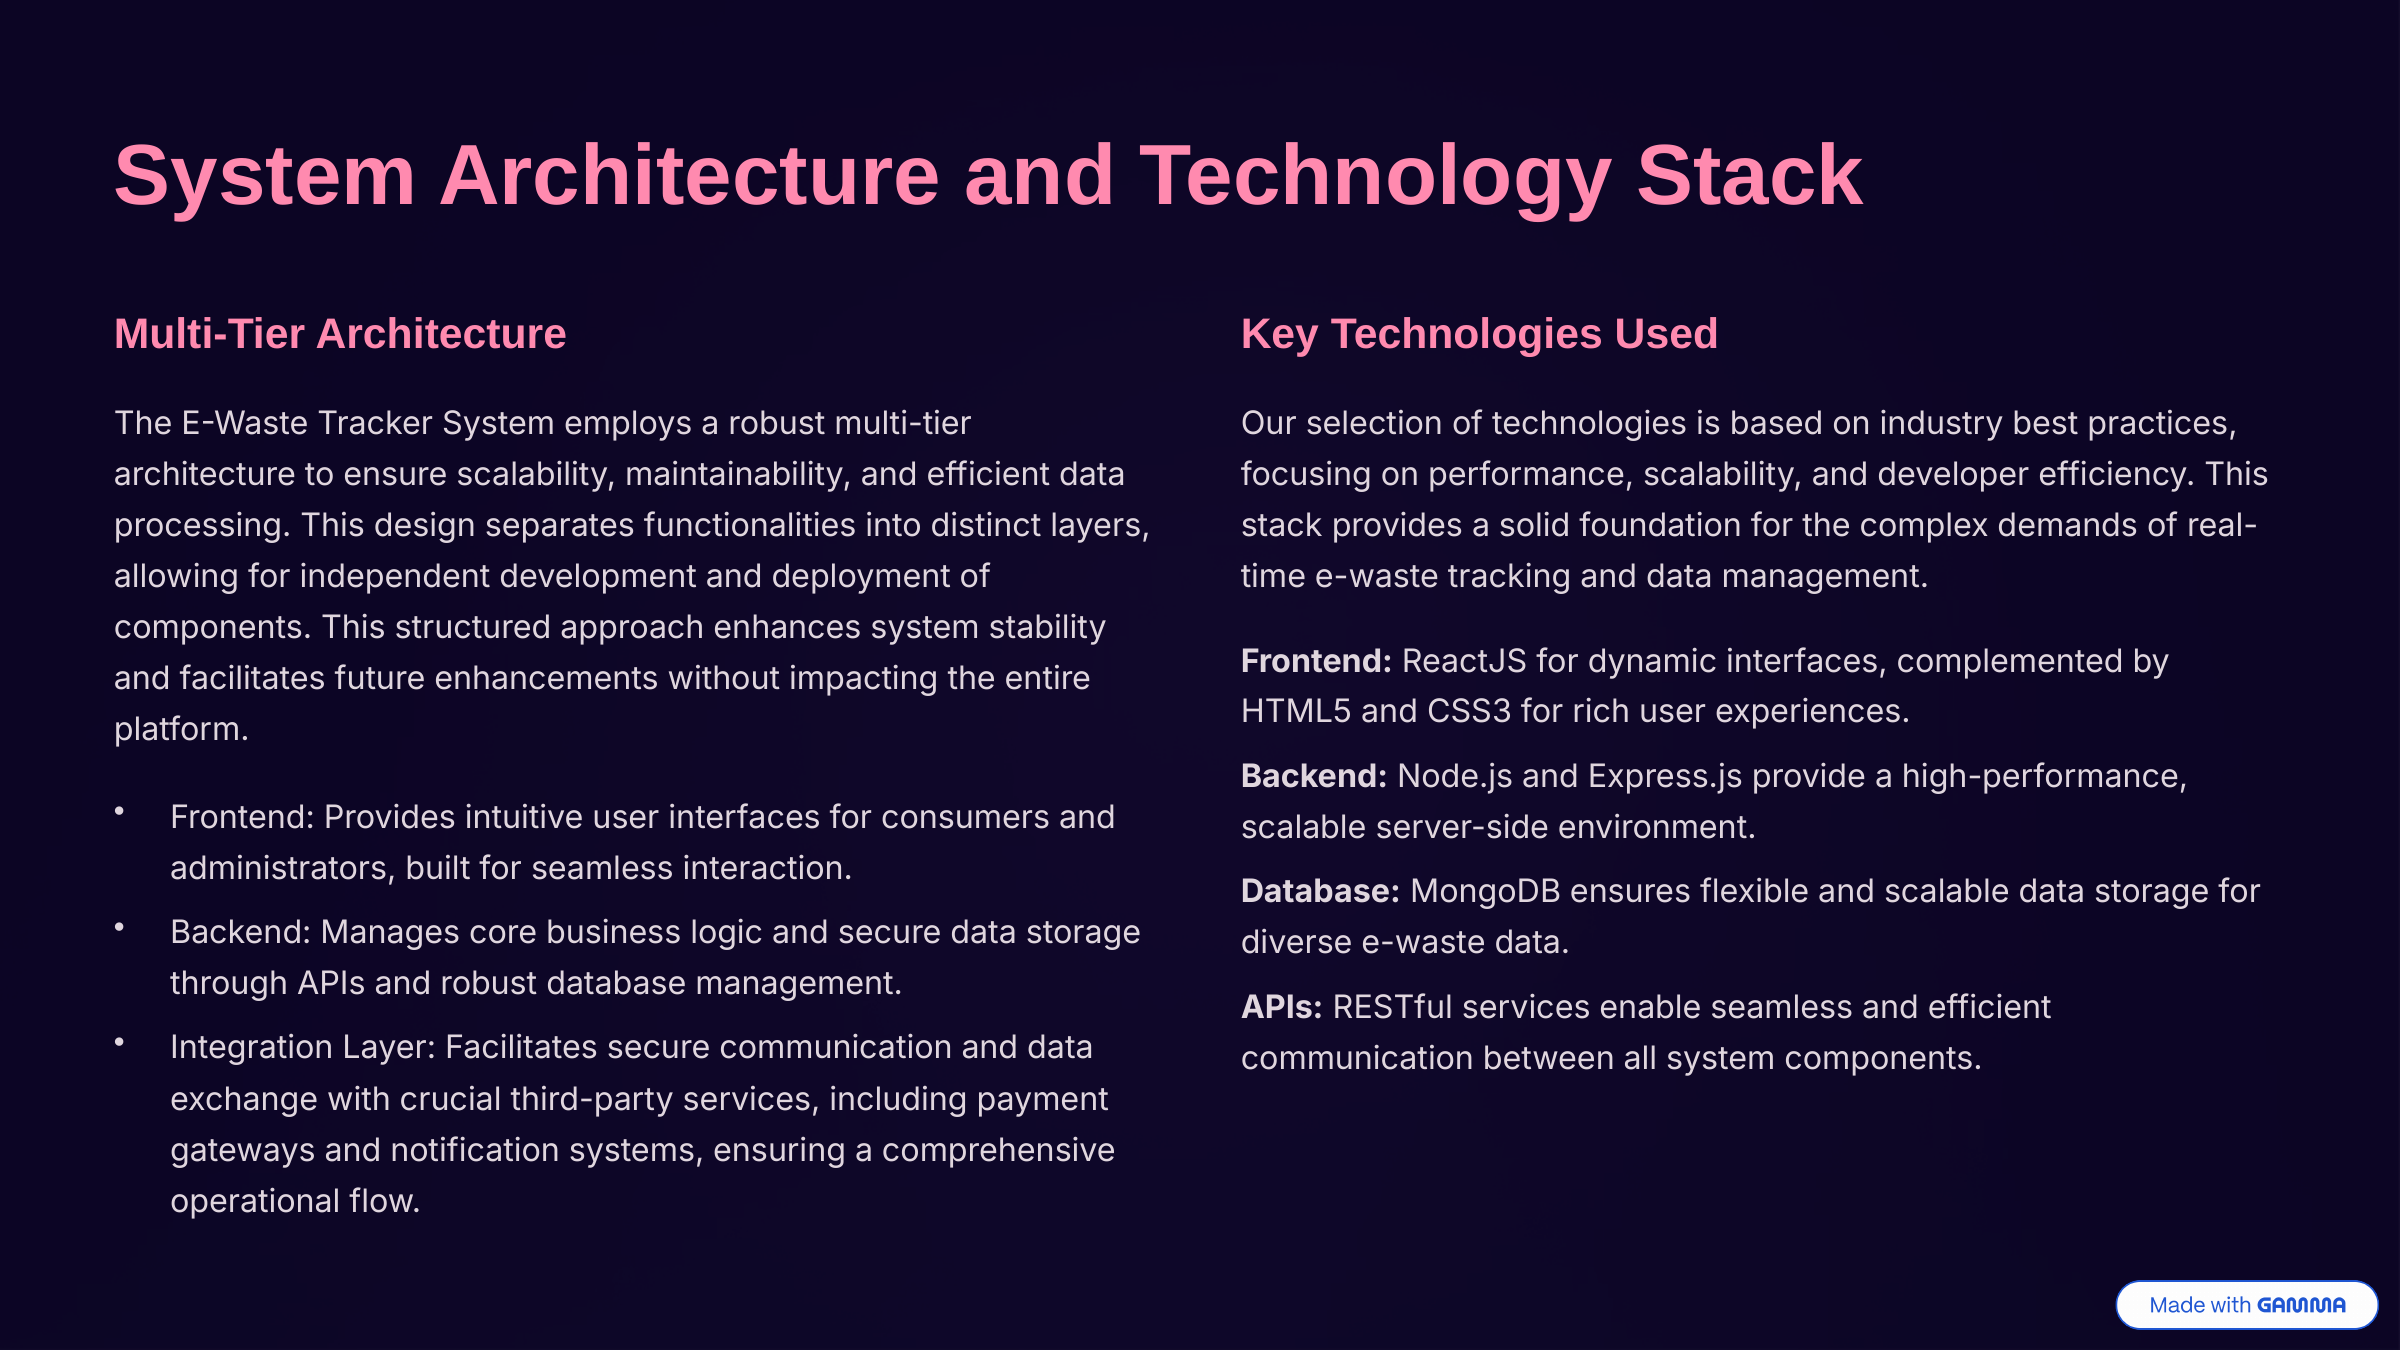

System Architecture and Technology Stack
Multi-Tier Architecture
Key Technologies Used
The E-Waste Tracker System employs a robust multi-tier architecture to ensure scalability, maintainability, and efficient data processing. This design separates functionalities into distinct layers, allowing for independent development and deployment of components. This structured approach enhances system stability and facilitates future enhancements without impacting the entire platform.
Our selection of technologies is based on industry best practices, focusing on performance, scalability, and developer efficiency. This stack provides a solid foundation for the complex demands of real-time e-waste tracking and data management.
Frontend: ReactJS for dynamic interfaces, complemented by HTML5 and CSS3 for rich user experiences.
Backend: Node.js and Express.js provide a high-performance, scalable server-side environment.
Frontend: Provides intuitive user interfaces for consumers and administrators, built for seamless interaction.
Database: MongoDB ensures flexible and scalable data storage for diverse e-waste data.
Backend: Manages core business logic and secure data storage through APIs and robust database management.
APIs: RESTful services enable seamless and efficient communication between all system components.
Integration Layer: Facilitates secure communication and data exchange with crucial third-party services, including payment gateways and notification systems, ensuring a comprehensive operational flow.